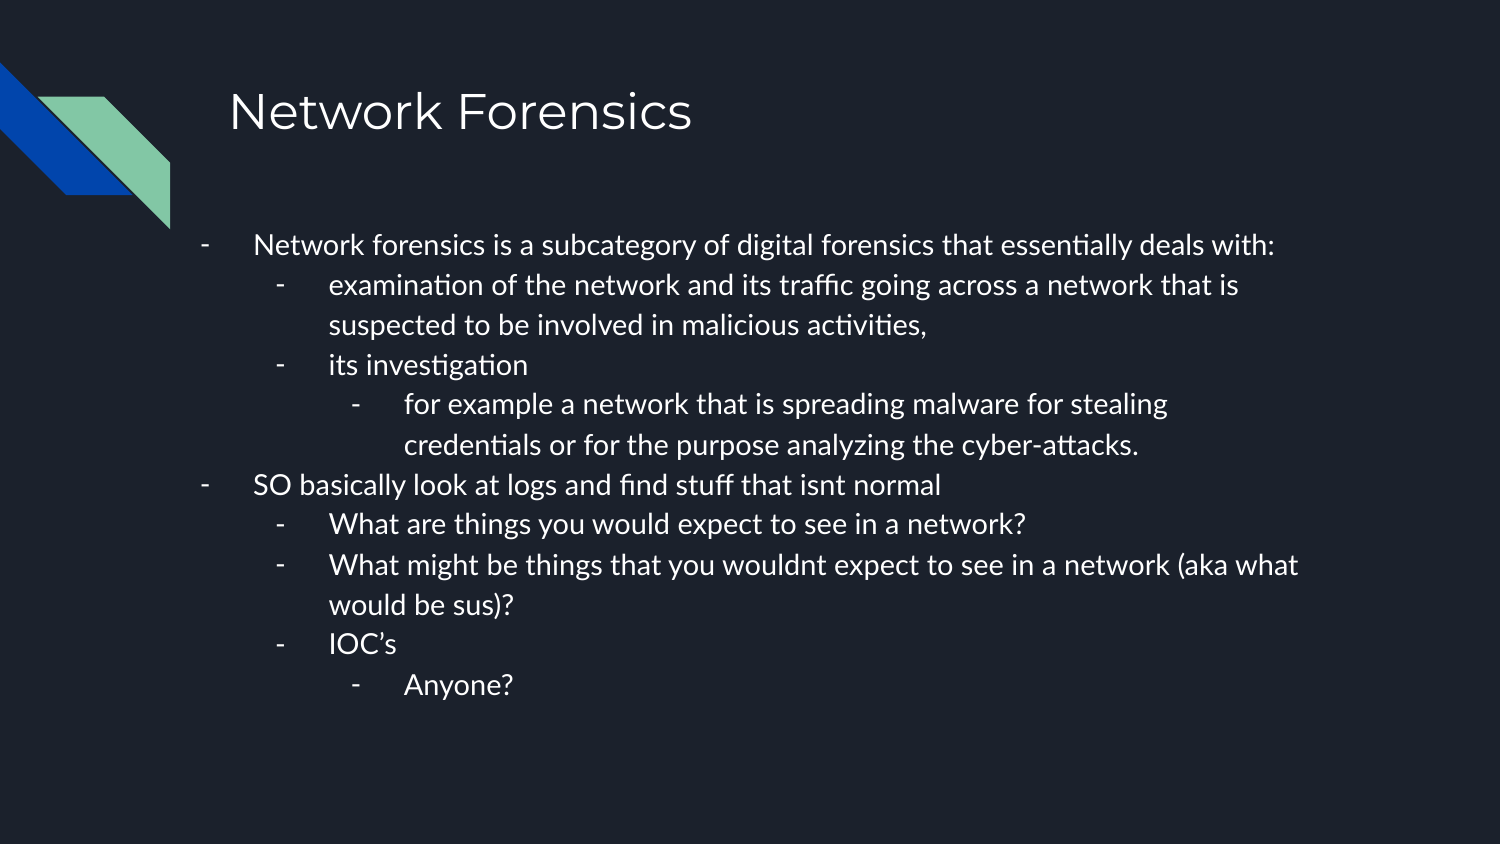

# Network Forensics
Network forensics is a subcategory of digital forensics that essentially deals with:
examination of the network and its traffic going across a network that is suspected to be involved in malicious activities,
its investigation
for example a network that is spreading malware for stealing credentials or for the purpose analyzing the cyber-attacks.
SO basically look at logs and find stuff that isnt normal
What are things you would expect to see in a network?
What might be things that you wouldnt expect to see in a network (aka what would be sus)?
IOC’s
Anyone?